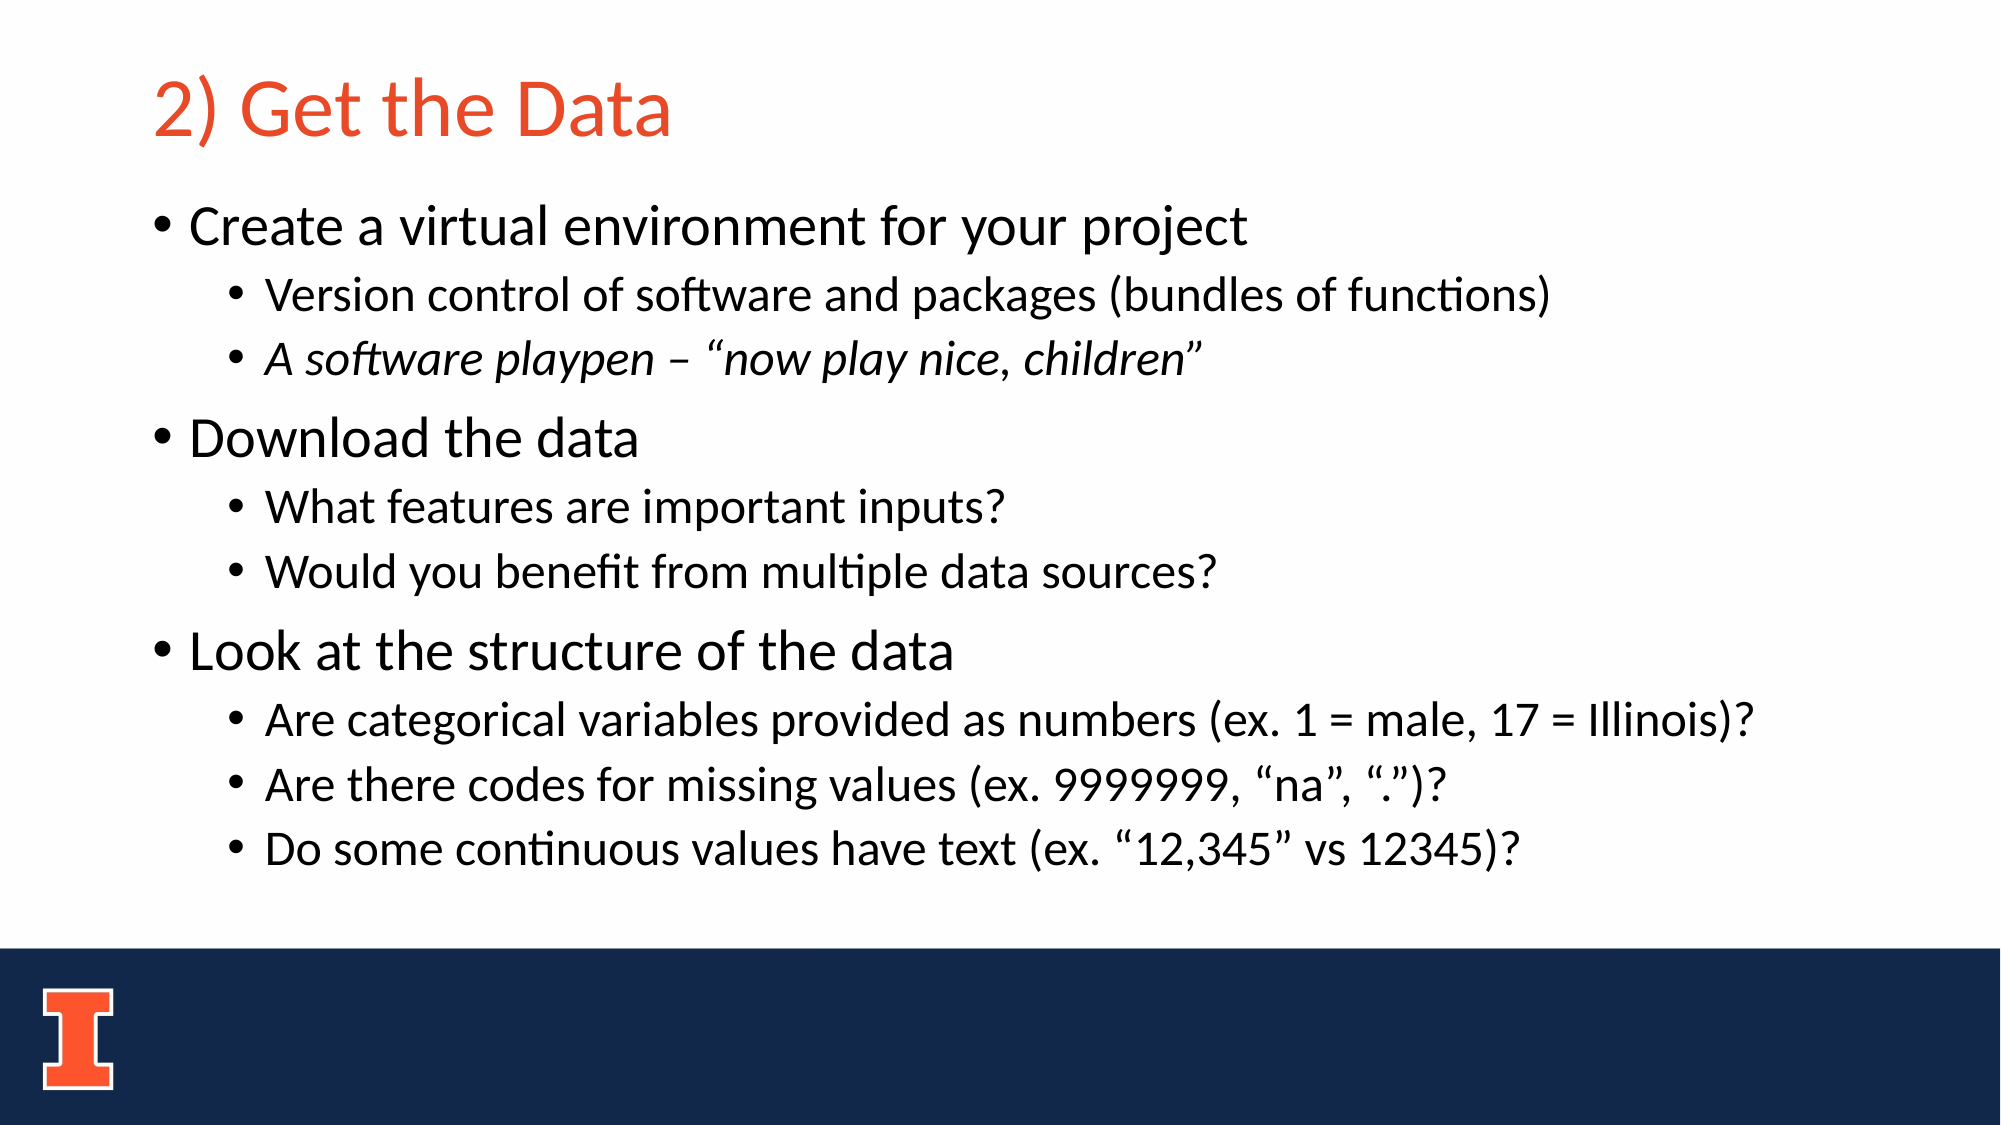

# 2) Get the Data
Create a virtual environment for your project
Version control of software and packages (bundles of functions)
A software playpen – “now play nice, children”
Download the data
What features are important inputs?
Would you benefit from multiple data sources?
Look at the structure of the data
Are categorical variables provided as numbers (ex. 1 = male, 17 = Illinois)?
Are there codes for missing values (ex. 9999999, “na”, “.”)?
Do some continuous values have text (ex. “12,345” vs 12345)?